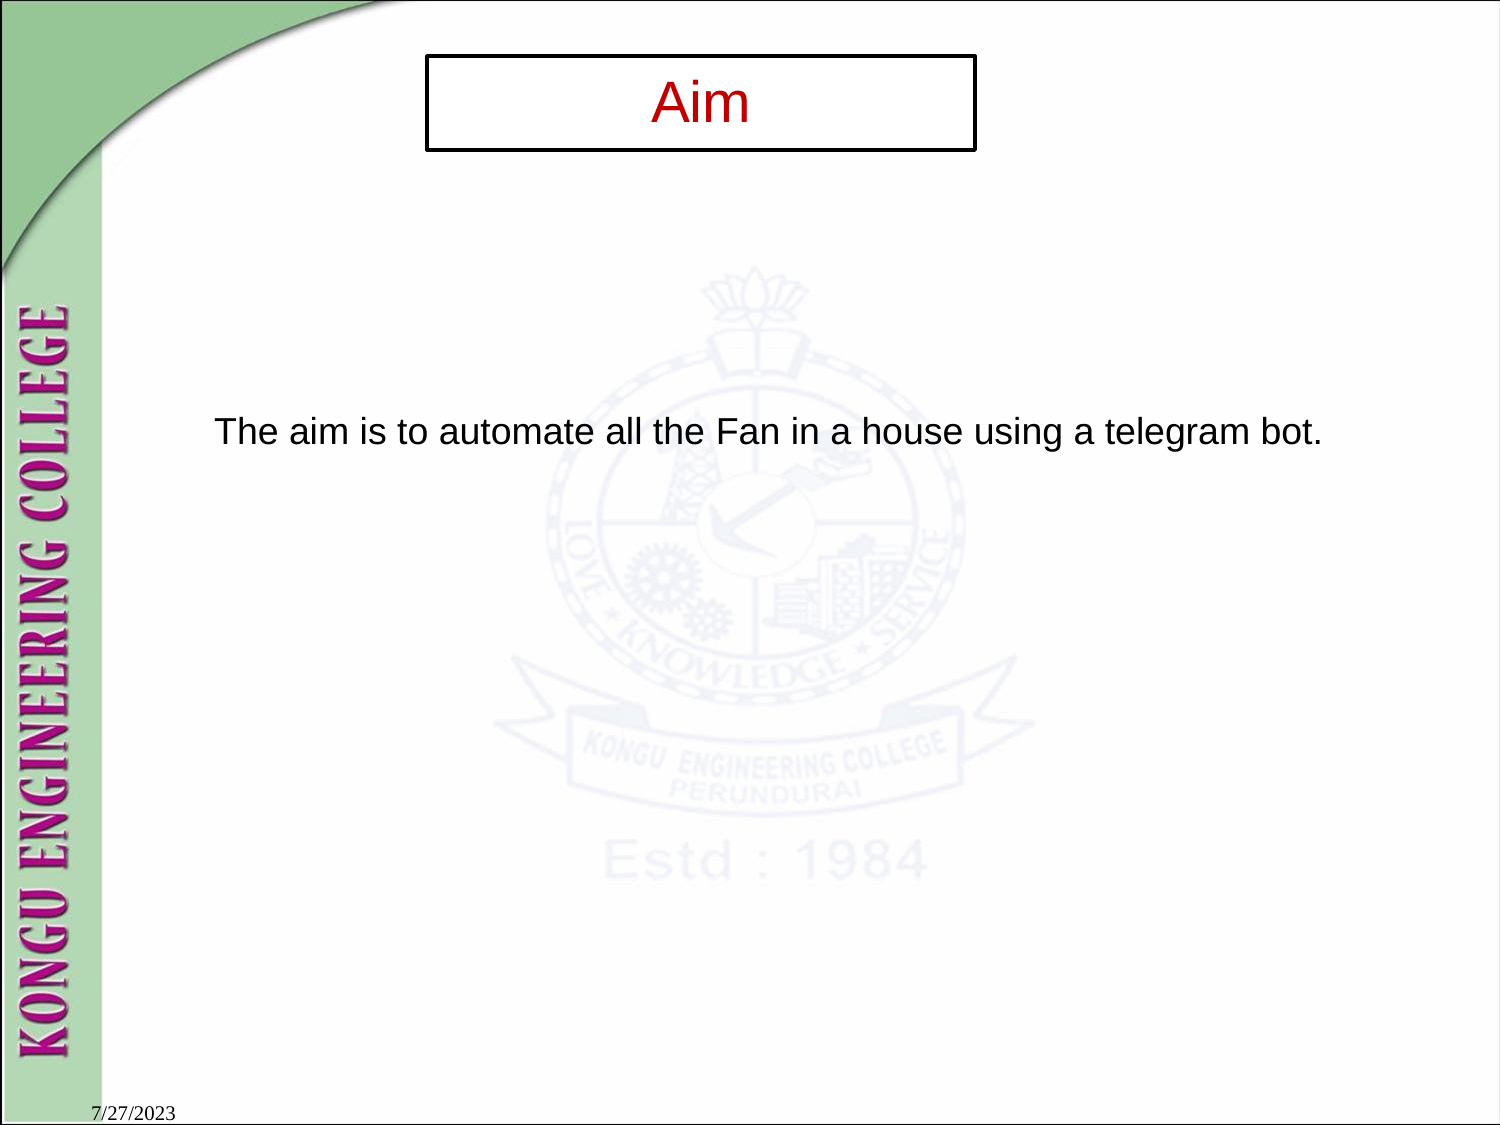

Aim

The aim is to automate all the Fan in a house using a telegram bot.
7/27/2023